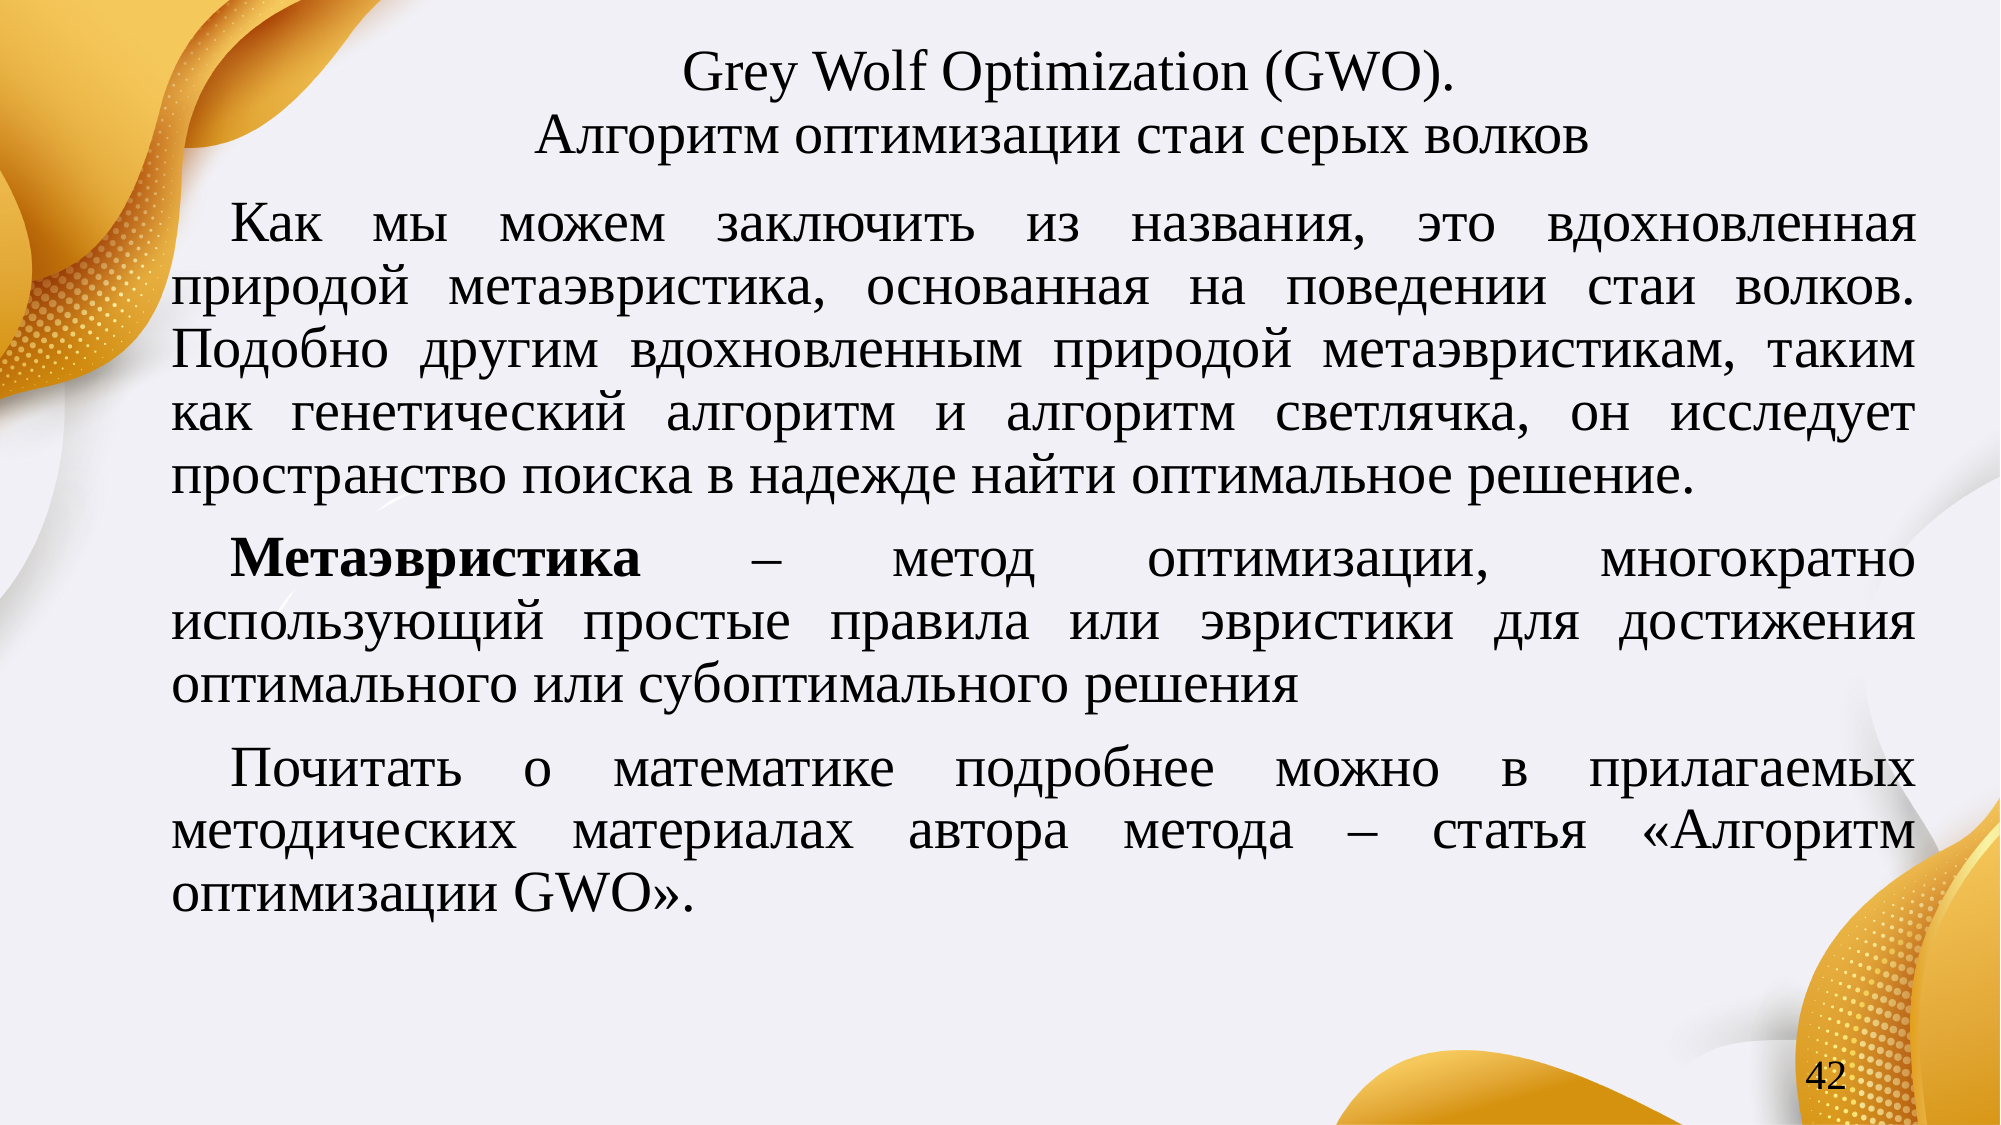

# Grey Wolf Optimization (GWO). Алгоритм оптимизации стаи серых волков
Как мы можем заключить из названия, это вдохновленная природой метаэвристика, основанная на поведении стаи волков. Подобно другим вдохновленным природой метаэвристикам, таким как генетический алгоритм и алгоритм светлячка, он исследует пространство поиска в надежде найти оптимальное решение.
Метаэвристика – метод оптимизации, многократно использующий простые правила или эвристики для достижения оптимального или субоптимального решения
Почитать о математике подробнее можно в прилагаемых методических материалах автора метода – статья «Алгоритм оптимизации GWO».
42